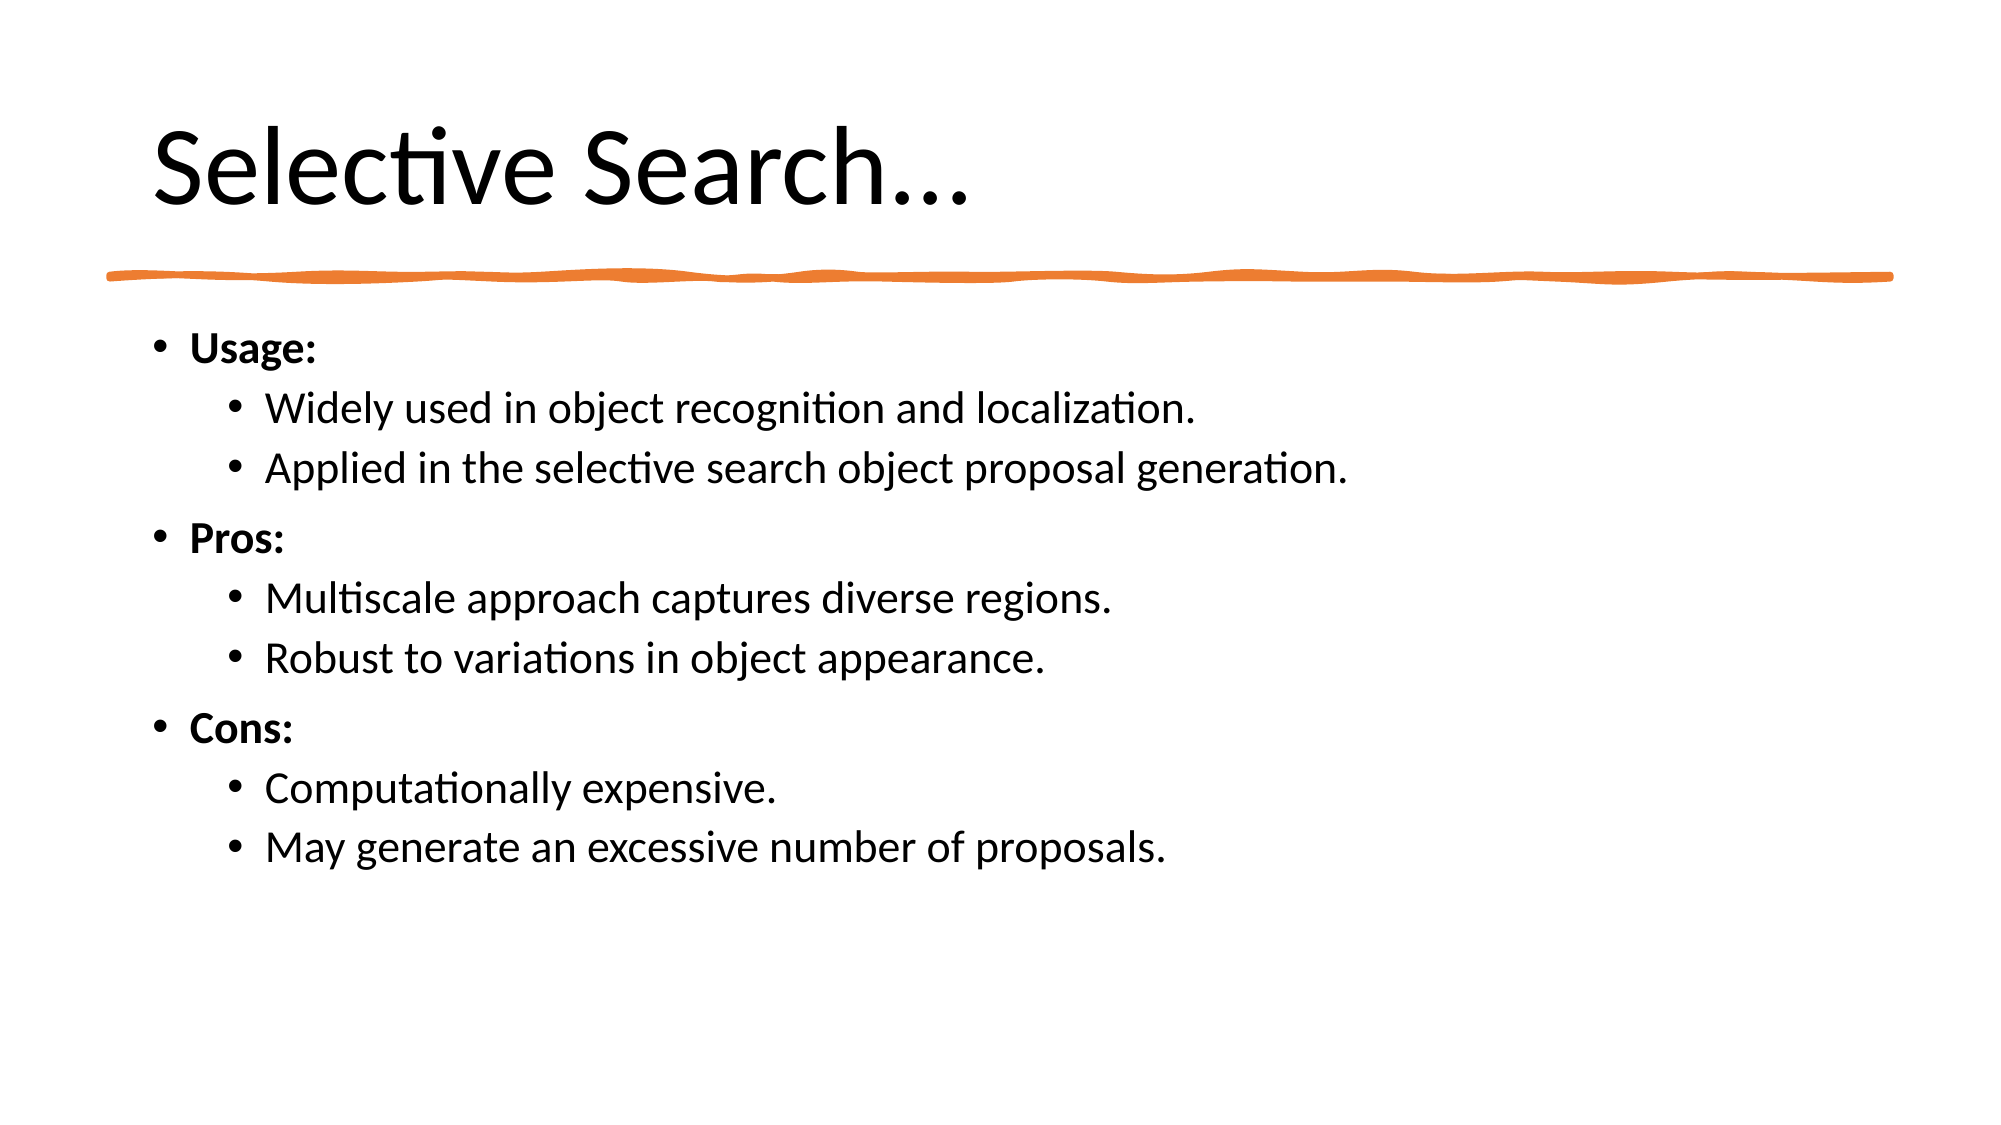

# Selective Search...

Usage:
Widely used in object recognition and localization.
Applied in the selective search object proposal generation.
Pros:
Multiscale approach captures diverse regions.
Robust to variations in object appearance.
Cons:
Computationally expensive.
May generate an excessive number of proposals.